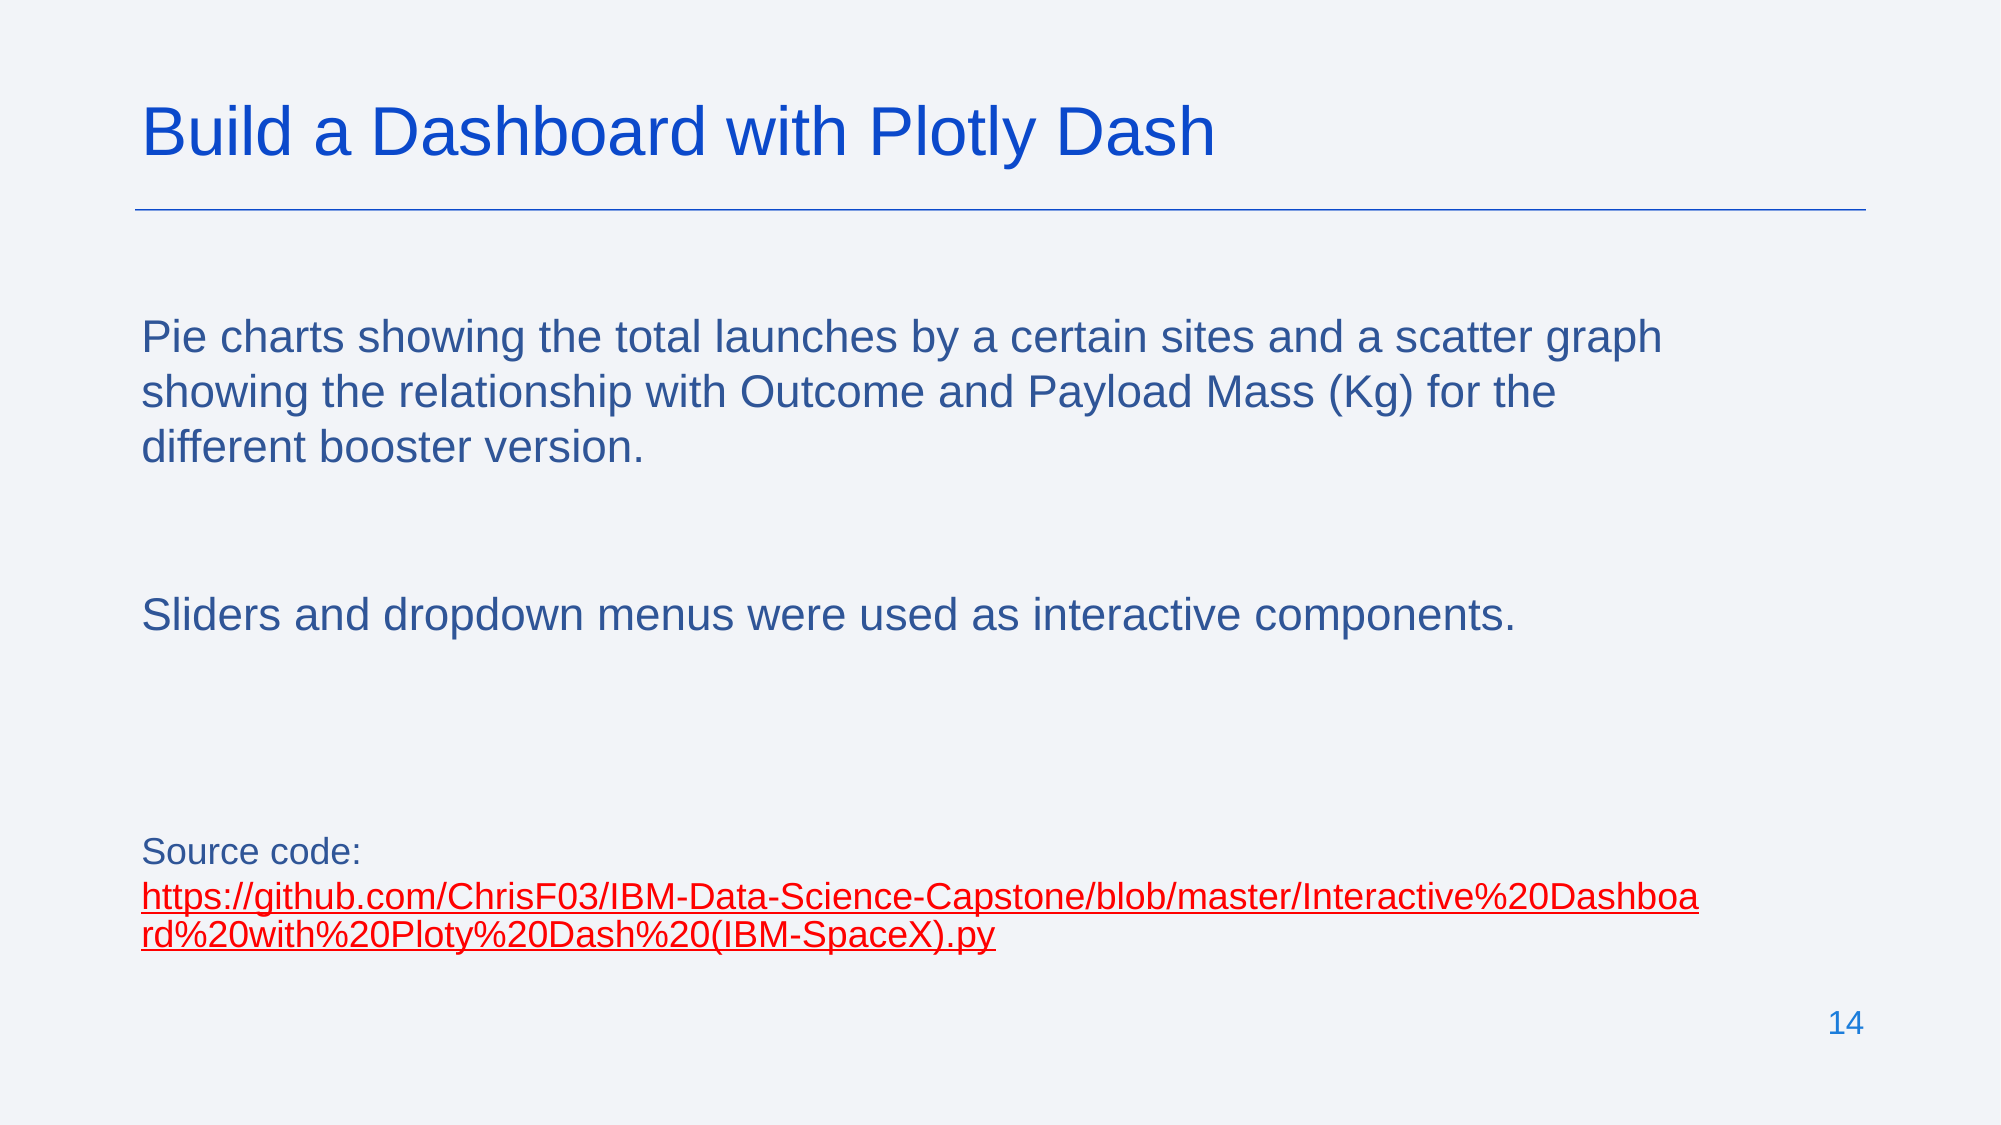

Build a Dashboard with Plotly Dash
Pie charts showing the total launches by a certain sites and a scatter graph showing the relationship with Outcome and Payload Mass (Kg) for the different booster version.

Sliders and dropdown menus were used as interactive components.

Source code: https://github.com/ChrisF03/IBM-Data-Science-Capstone/blob/master/Interactive%20Dashboard%20with%20Ploty%20Dash%20(IBM-SpaceX).py

14